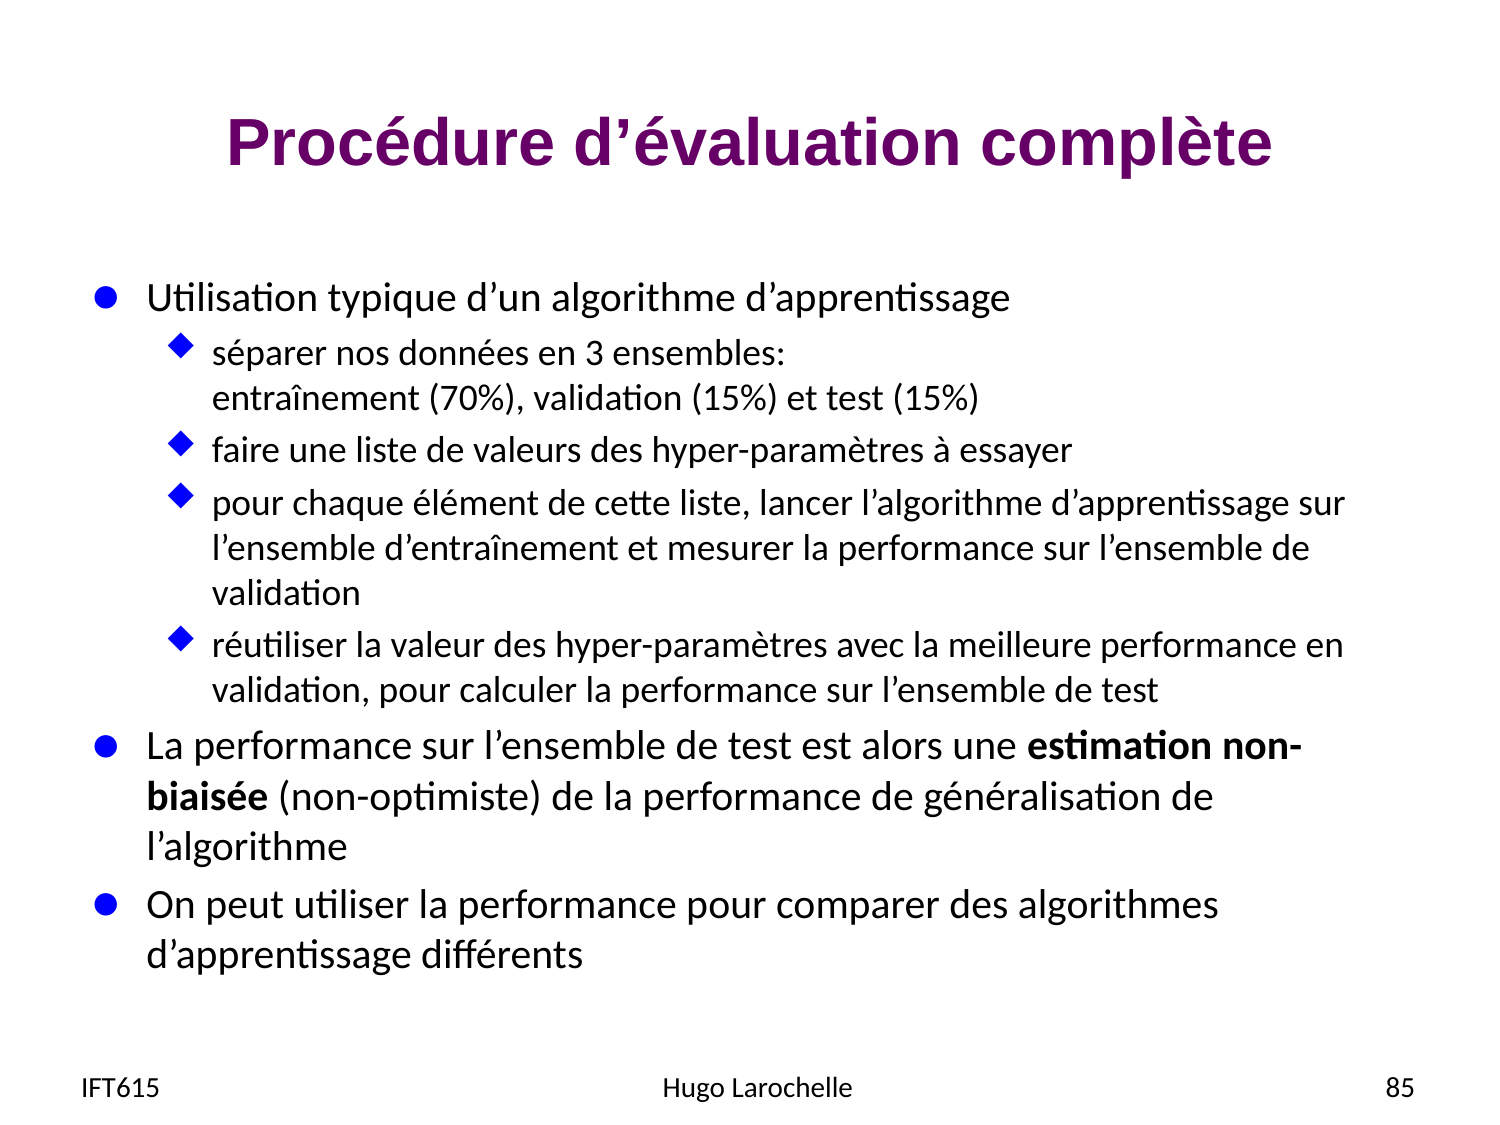

# Procédure d’évaluation complète
Utilisation typique d’un algorithme d’apprentissage
séparer nos données en 3 ensembles:
entraînement (70%), validation (15%) et test (15%)
faire une liste de valeurs des hyper-paramètres à essayer
pour chaque élément de cette liste, lancer l’algorithme d’apprentissage sur l’ensemble d’entraînement et mesurer la performance sur l’ensemble de validation
réutiliser la valeur des hyper-paramètres avec la meilleure performance en validation, pour calculer la performance sur l’ensemble de test
La performance sur l’ensemble de test est alors une estimation non-biaisée (non-optimiste) de la performance de généralisation de l’algorithme
On peut utiliser la performance pour comparer des algorithmes d’apprentissage différents

IFT615
Hugo Larochelle
85